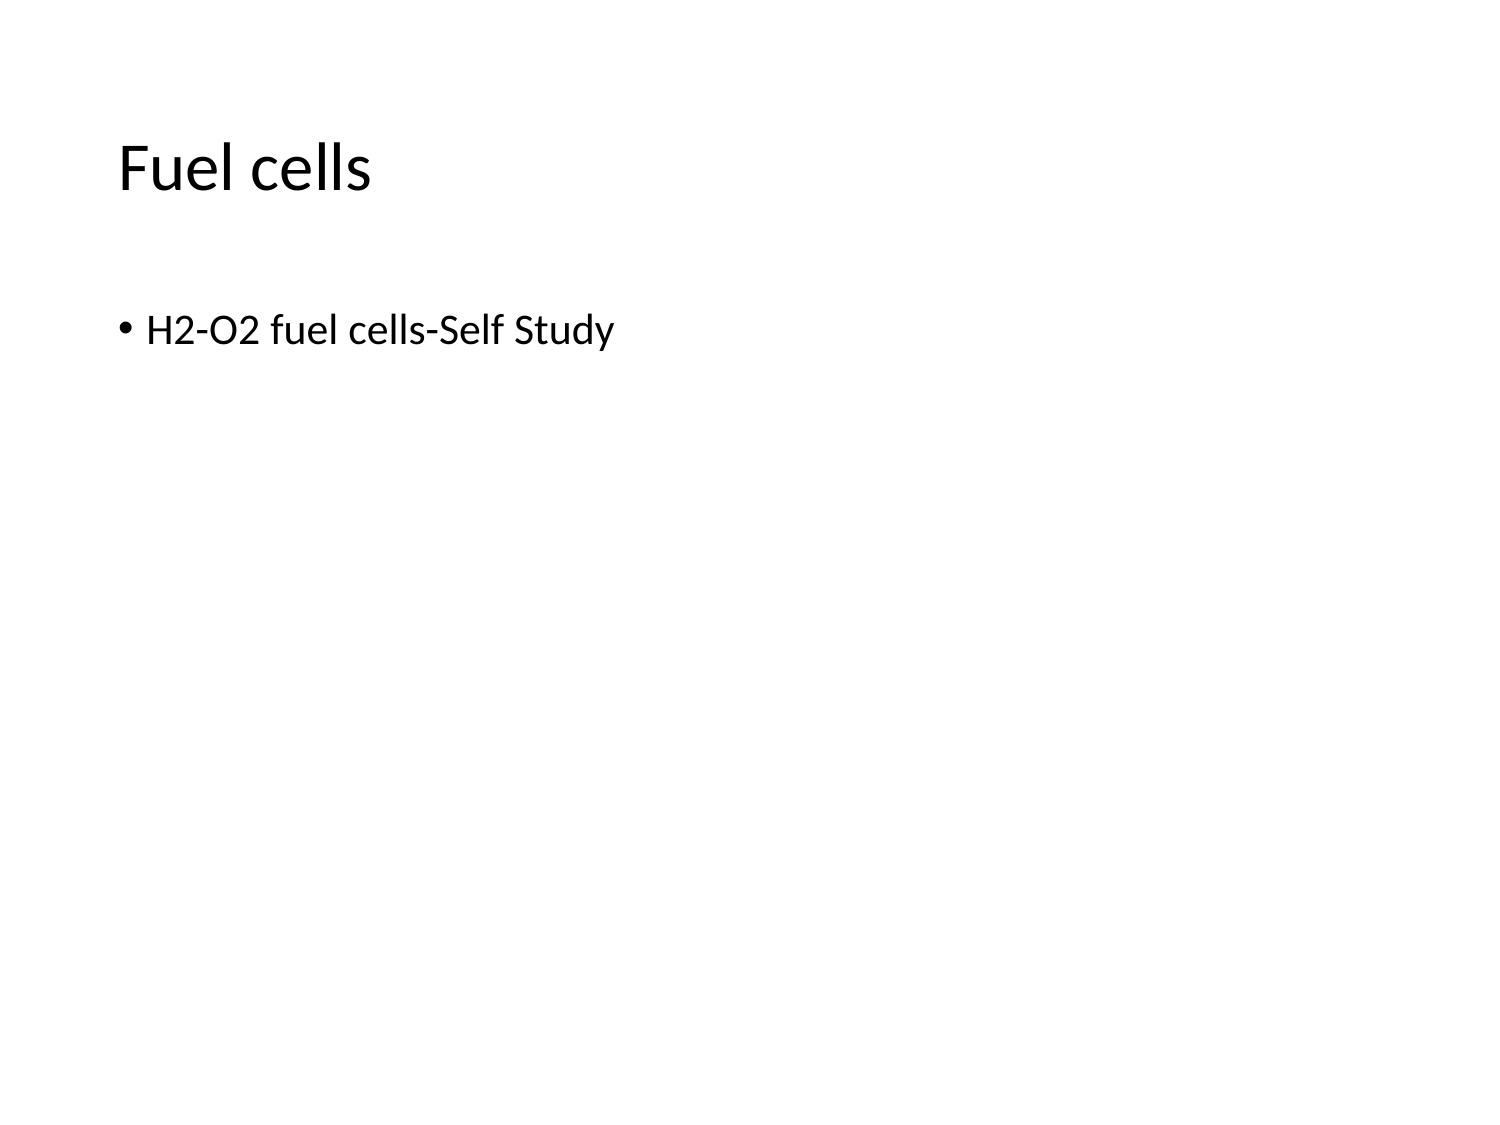

# Fuel cells
H2-O2 fuel cells-Self Study